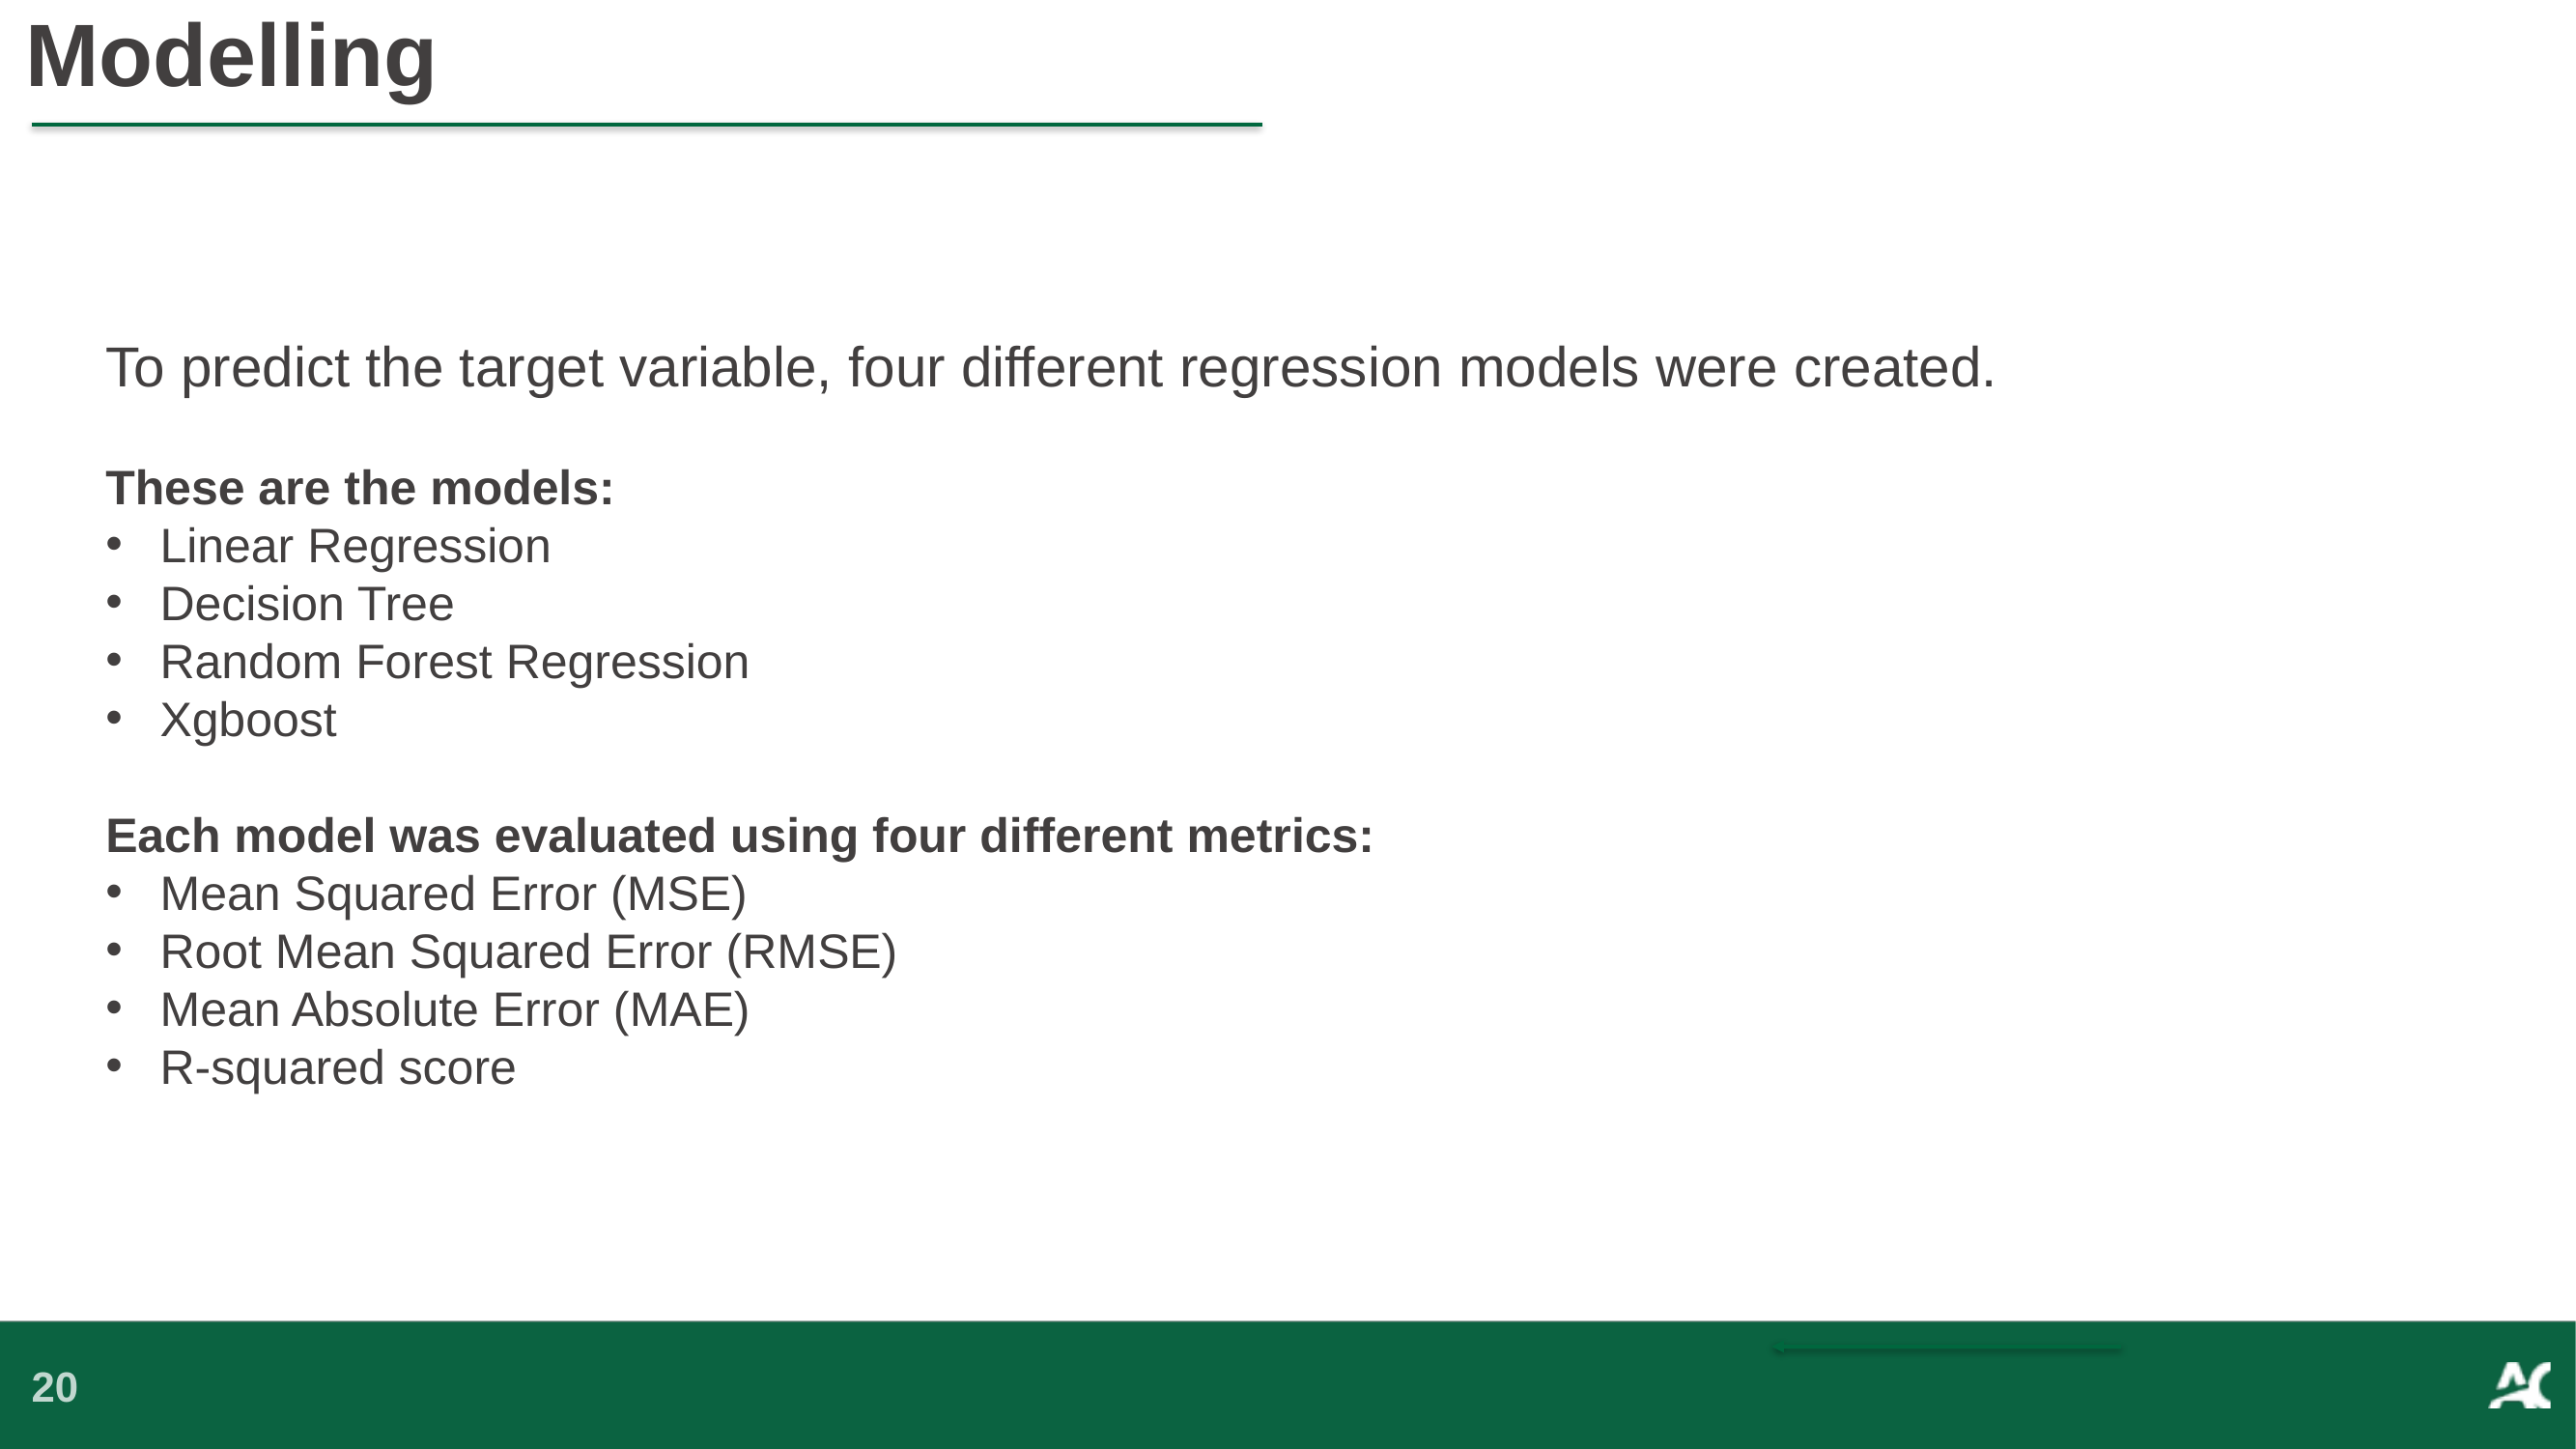

Modelling
To predict the target variable, four different regression models were created.

These are the models:
Linear Regression
Decision Tree
Random Forest Regression
Xgboost

Each model was evaluated using four different metrics:
Mean Squared Error (MSE)
Root Mean Squared Error (RMSE)
Mean Absolute Error (MAE)
R-squared score

20